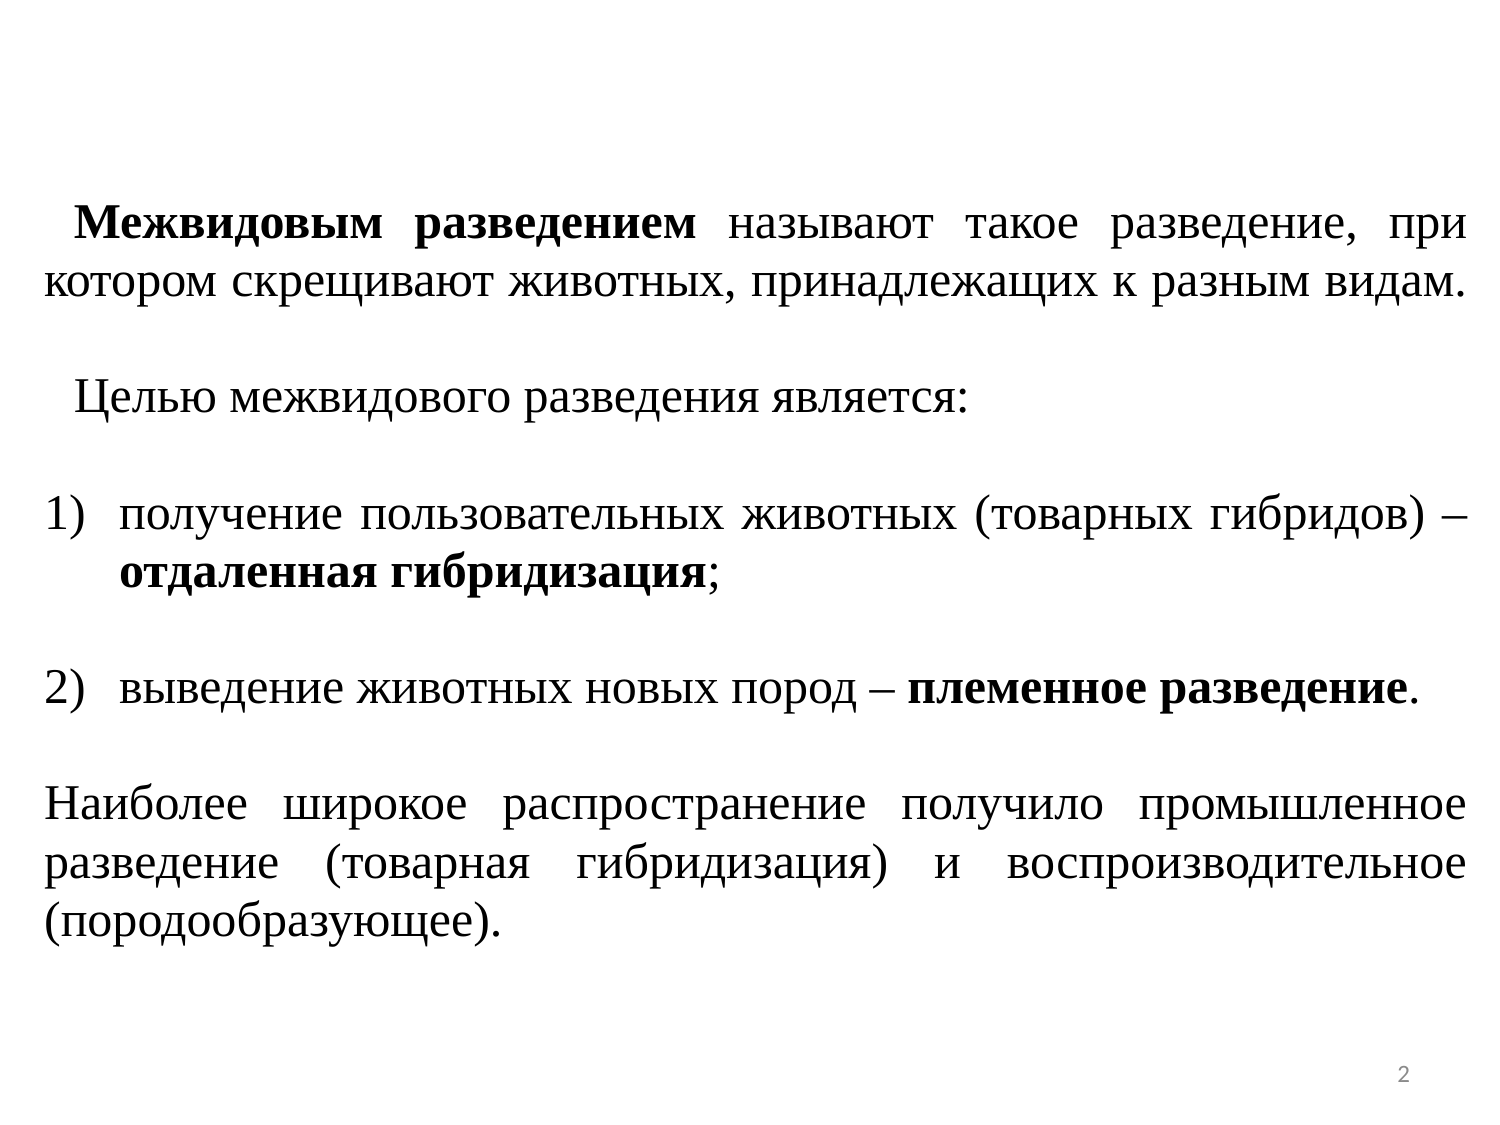

Межвидовым разведением называют такое разведение, при котором скрещивают животных, принадлежащих к разным видам.

Целью межвидового разведения является:

получение пользовательных животных (товарных гибридов) – отдаленная гибридизация;

выведение животных новых пород – племенное разведение.

Наиболее широкое распространение получило промышленное разведение (товарная гибридизация) и воспроизводительное (породообразующее).
2